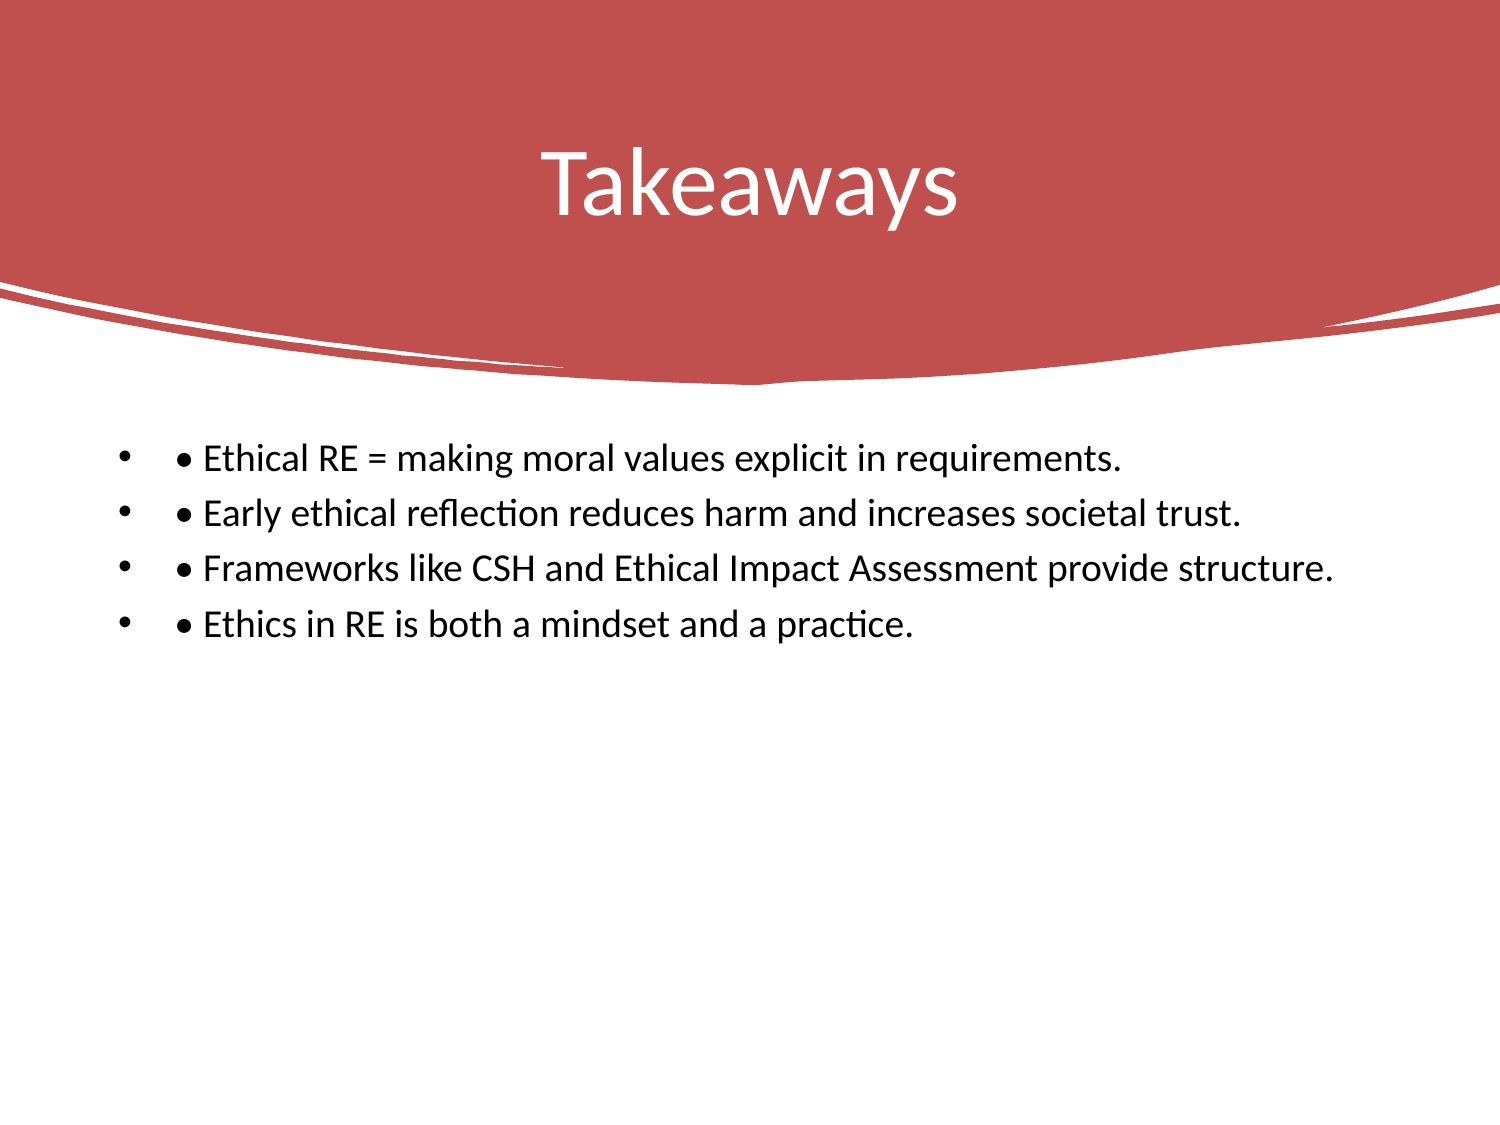

# Takeaways
• Ethical RE = making moral values explicit in requirements.
• Early ethical reflection reduces harm and increases societal trust.
• Frameworks like CSH and Ethical Impact Assessment provide structure.
• Ethics in RE is both a mindset and a practice.